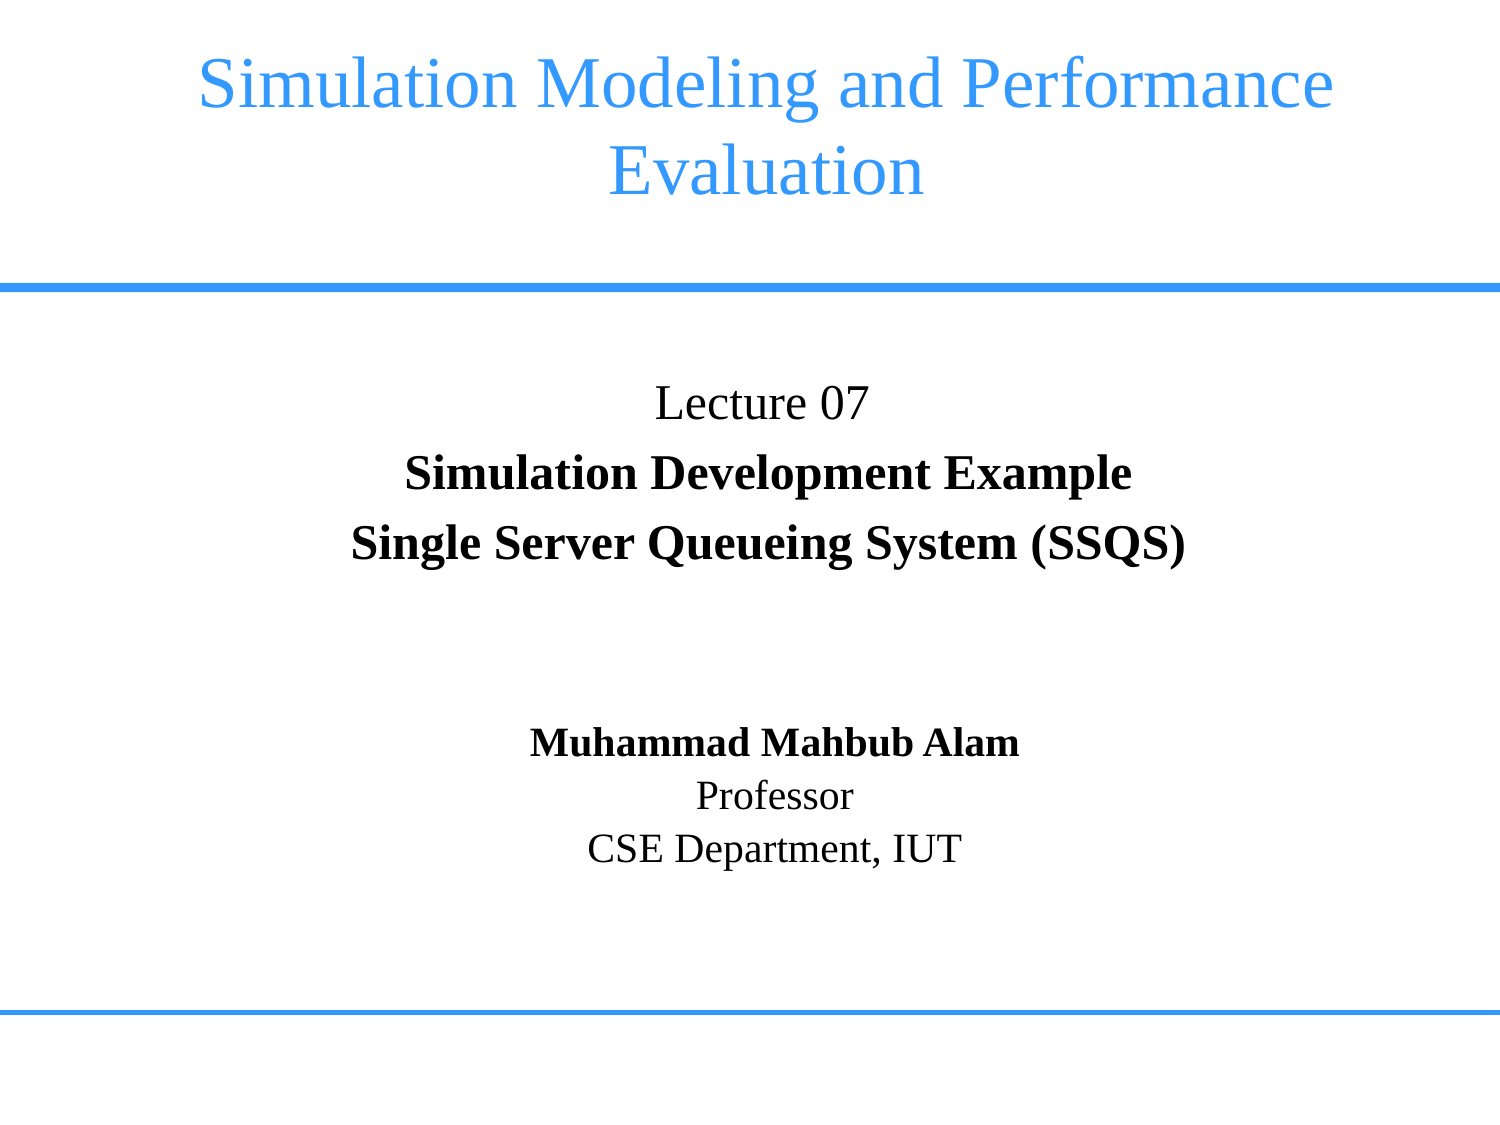

# Simulation Modeling and Performance Evaluation
Lecture 07
Simulation Development Example
Single Server Queueing System (SSQS)
Muhammad Mahbub Alam
Professor
CSE Department, IUT